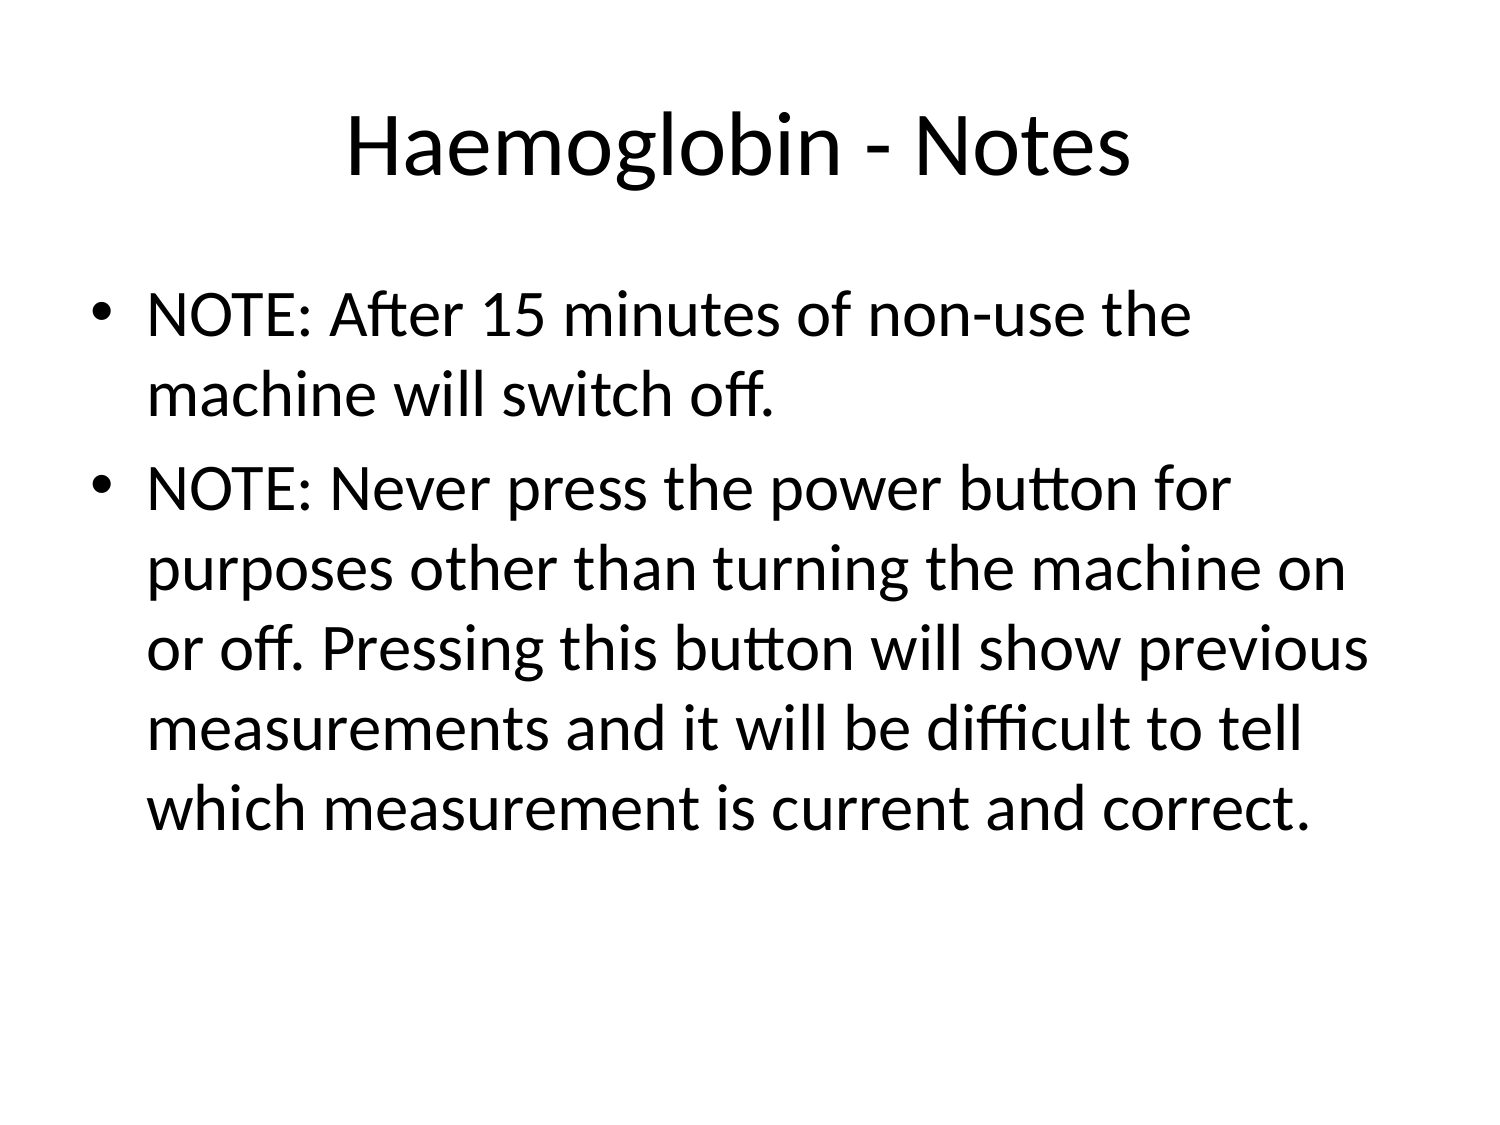

# Haemoglobin - Notes
NOTE: After 15 minutes of non-use the machine will switch off.
NOTE: Never press the power button for purposes other than turning the machine on or off. Pressing this button will show previous measurements and it will be difficult to tell which measurement is current and correct.